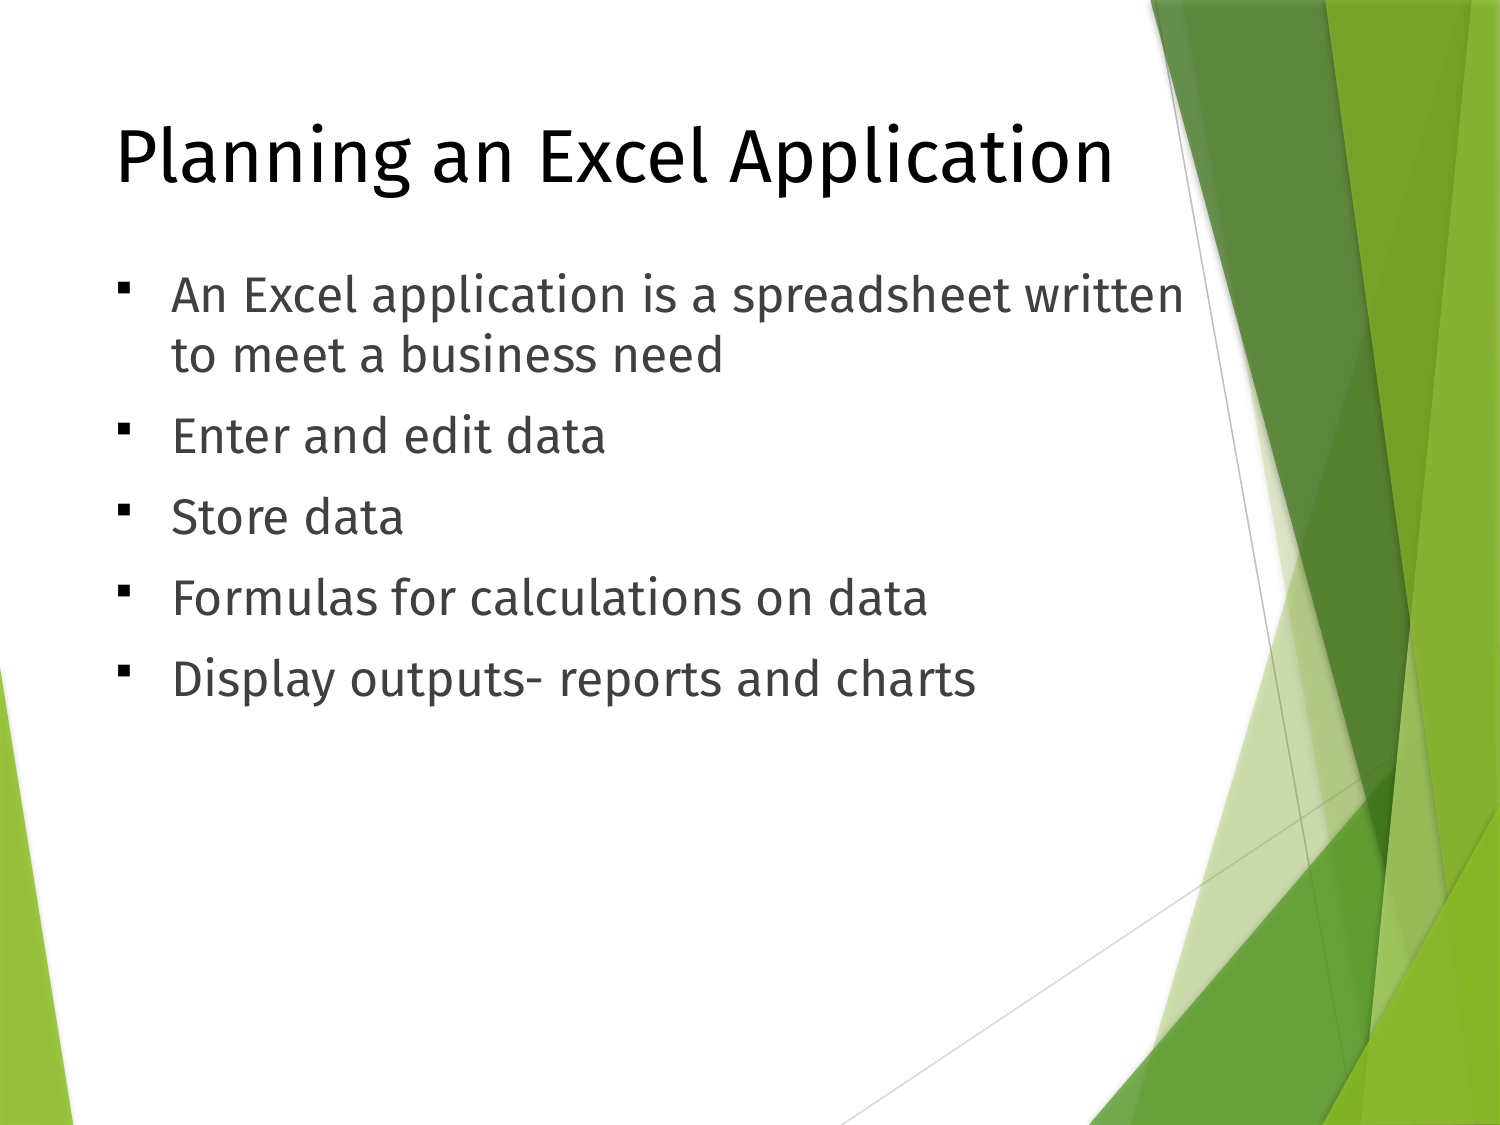

# Planning an Excel Application
An Excel application is a spreadsheet written to meet a business need
Enter and edit data
Store data
Formulas for calculations on data
Display outputs- reports and charts